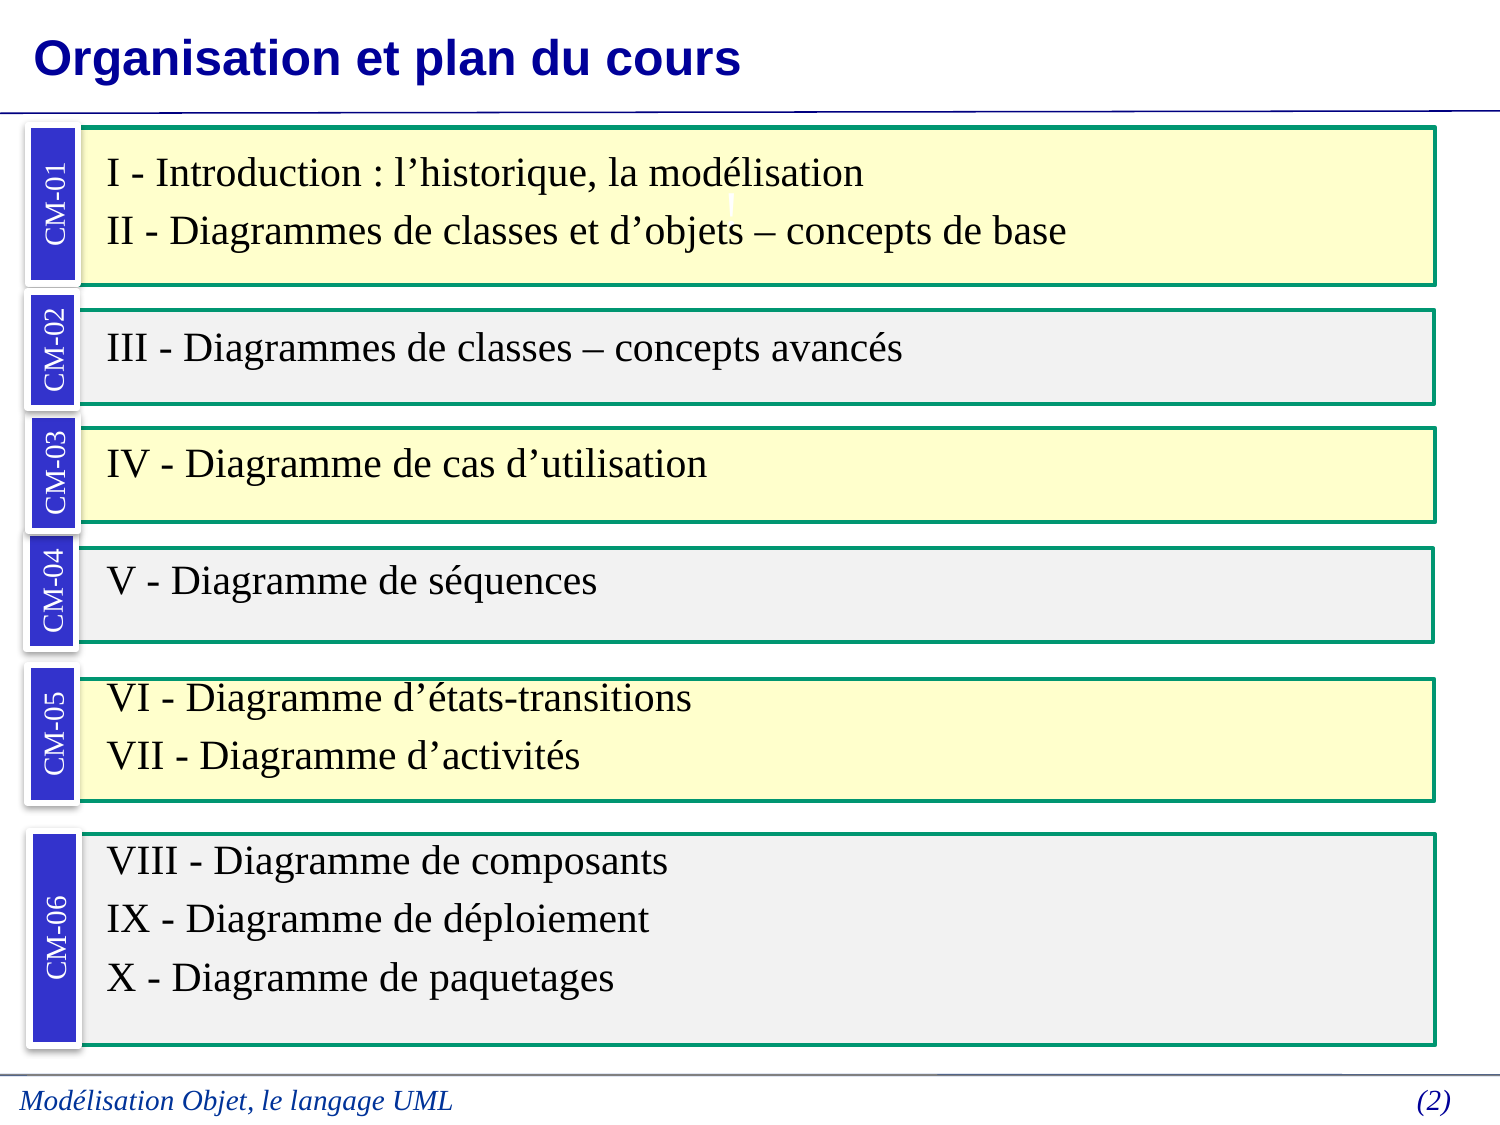

Organisation et plan du cours
!
I - Introduction : l’historique, la modélisation
II - Diagrammes de classes et d’objets – concepts de base

III - Diagrammes de classes – concepts avancés

IV - Diagramme de cas d’utilisation

V - Diagramme de séquences

VI - Diagramme d’états-transitions
VII - Diagramme d’activités

VIII - Diagramme de composants
IX - Diagramme de déploiement
X - Diagramme de paquetages
CM-01

CM-02

CM-03

CM-04

CM-05

CM-06
Modélisation Objet, le langage UML
 (2)